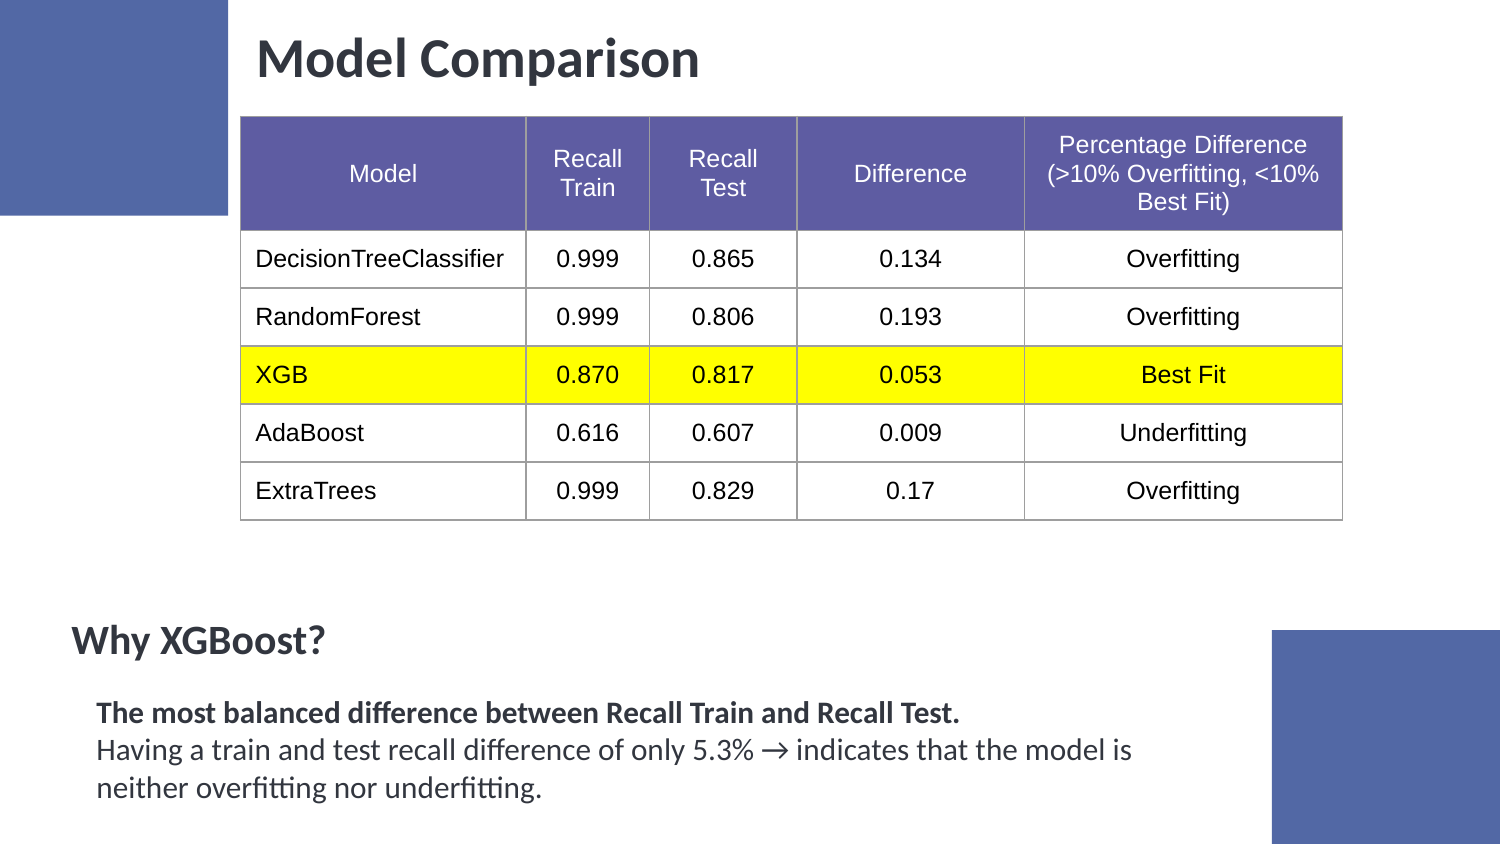

Model Comparison
| Model | Recall Train | Recall Test | Difference | Percentage Difference (>10% Overfitting, <10% Best Fit) |
| --- | --- | --- | --- | --- |
| DecisionTreeClassifier | 0.999 | 0.865 | 0.134 | Overfitting |
| RandomForest | 0.999 | 0.806 | 0.193 | Overfitting |
| XGB | 0.870 | 0.817 | 0.053 | Best Fit |
| AdaBoost | 0.616 | 0.607 | 0.009 | Underfitting |
| ExtraTrees | 0.999 | 0.829 | 0.17 | Overfitting |
Why XGBoost?
The most balanced difference between Recall Train and Recall Test.
Having a train and test recall difference of only 5.3% → indicates that the model is neither overfitting nor underfitting.